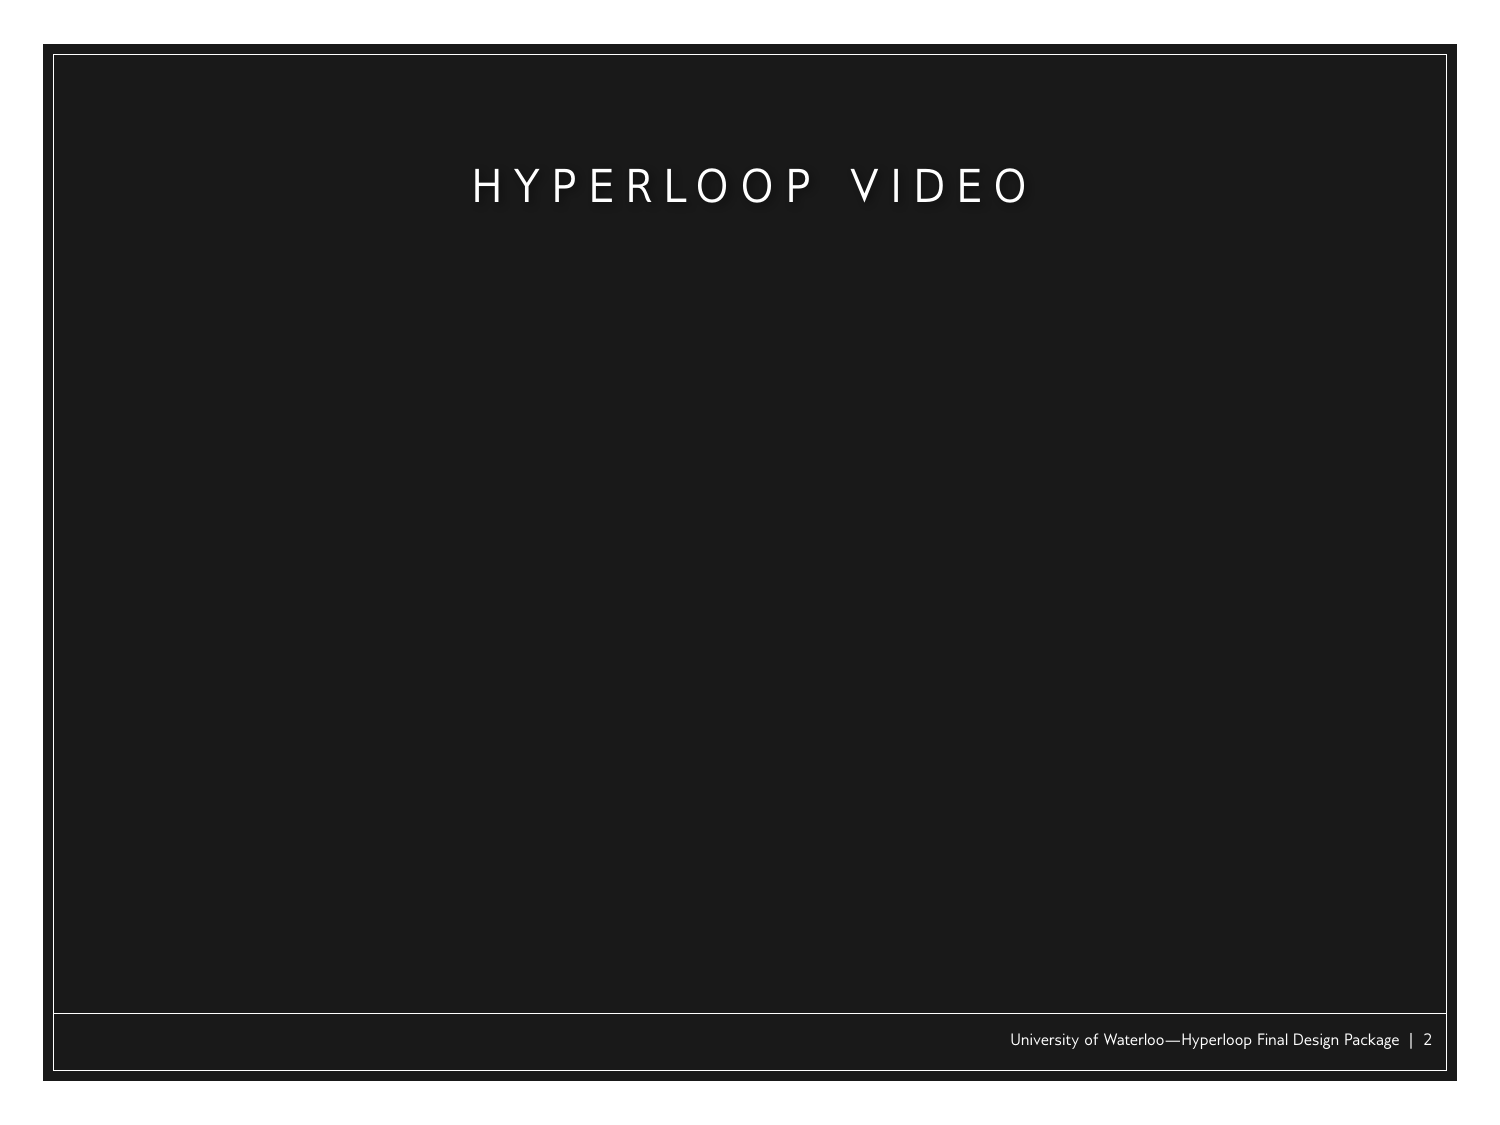

HYPERLOOP VIDEO
University of Waterloo—Hyperloop Final Design Package  |  2